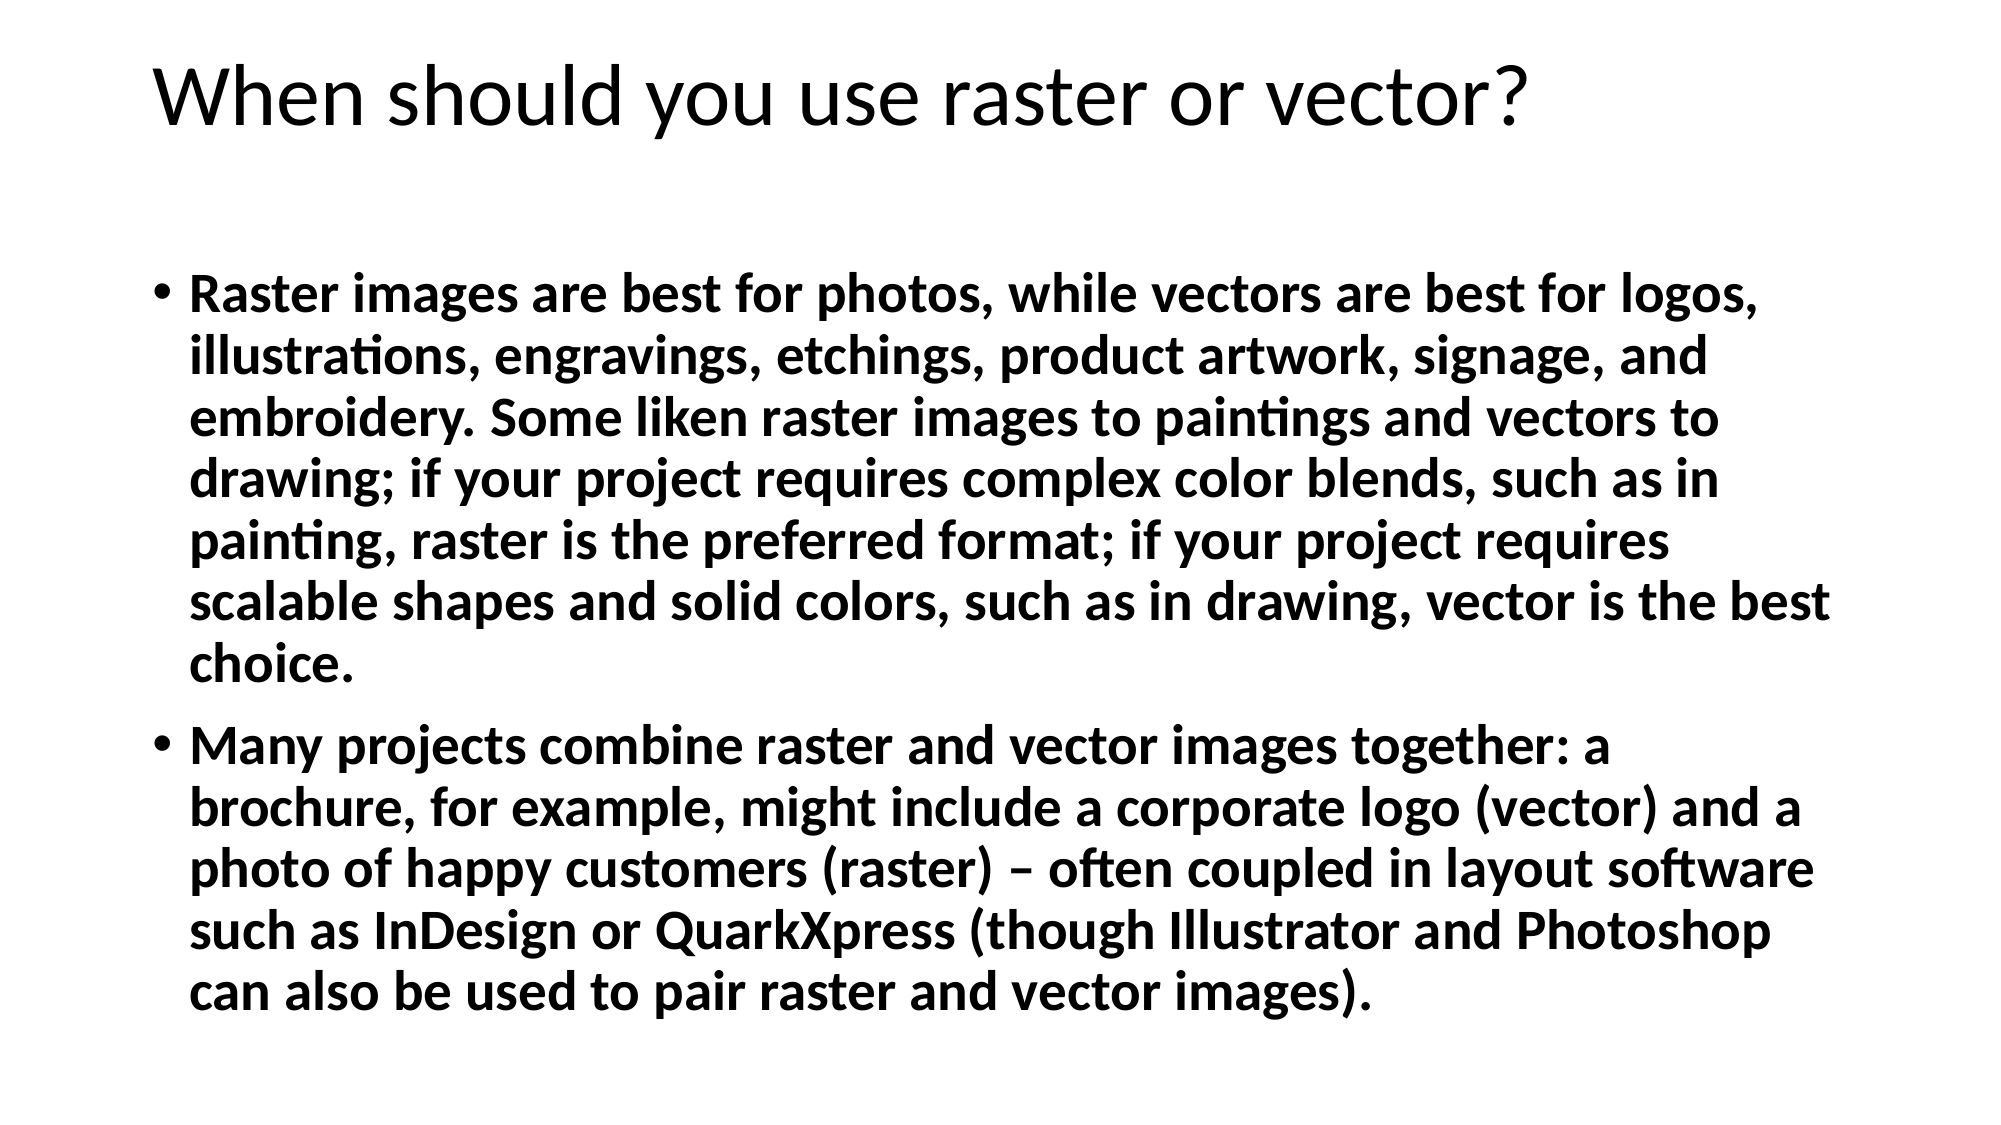

# When should you use raster or vector?
Raster images are best for photos, while vectors are best for logos, illustrations, engravings, etchings, product artwork, signage, and embroidery. Some liken raster images to paintings and vectors to drawing; if your project requires complex color blends, such as in painting, raster is the preferred format; if your project requires scalable shapes and solid colors, such as in drawing, vector is the best choice.
Many projects combine raster and vector images together: a brochure, for example, might include a corporate logo (vector) and a photo of happy customers (raster) – often coupled in layout software such as InDesign or QuarkXpress (though Illustrator and Photoshop can also be used to pair raster and vector images).